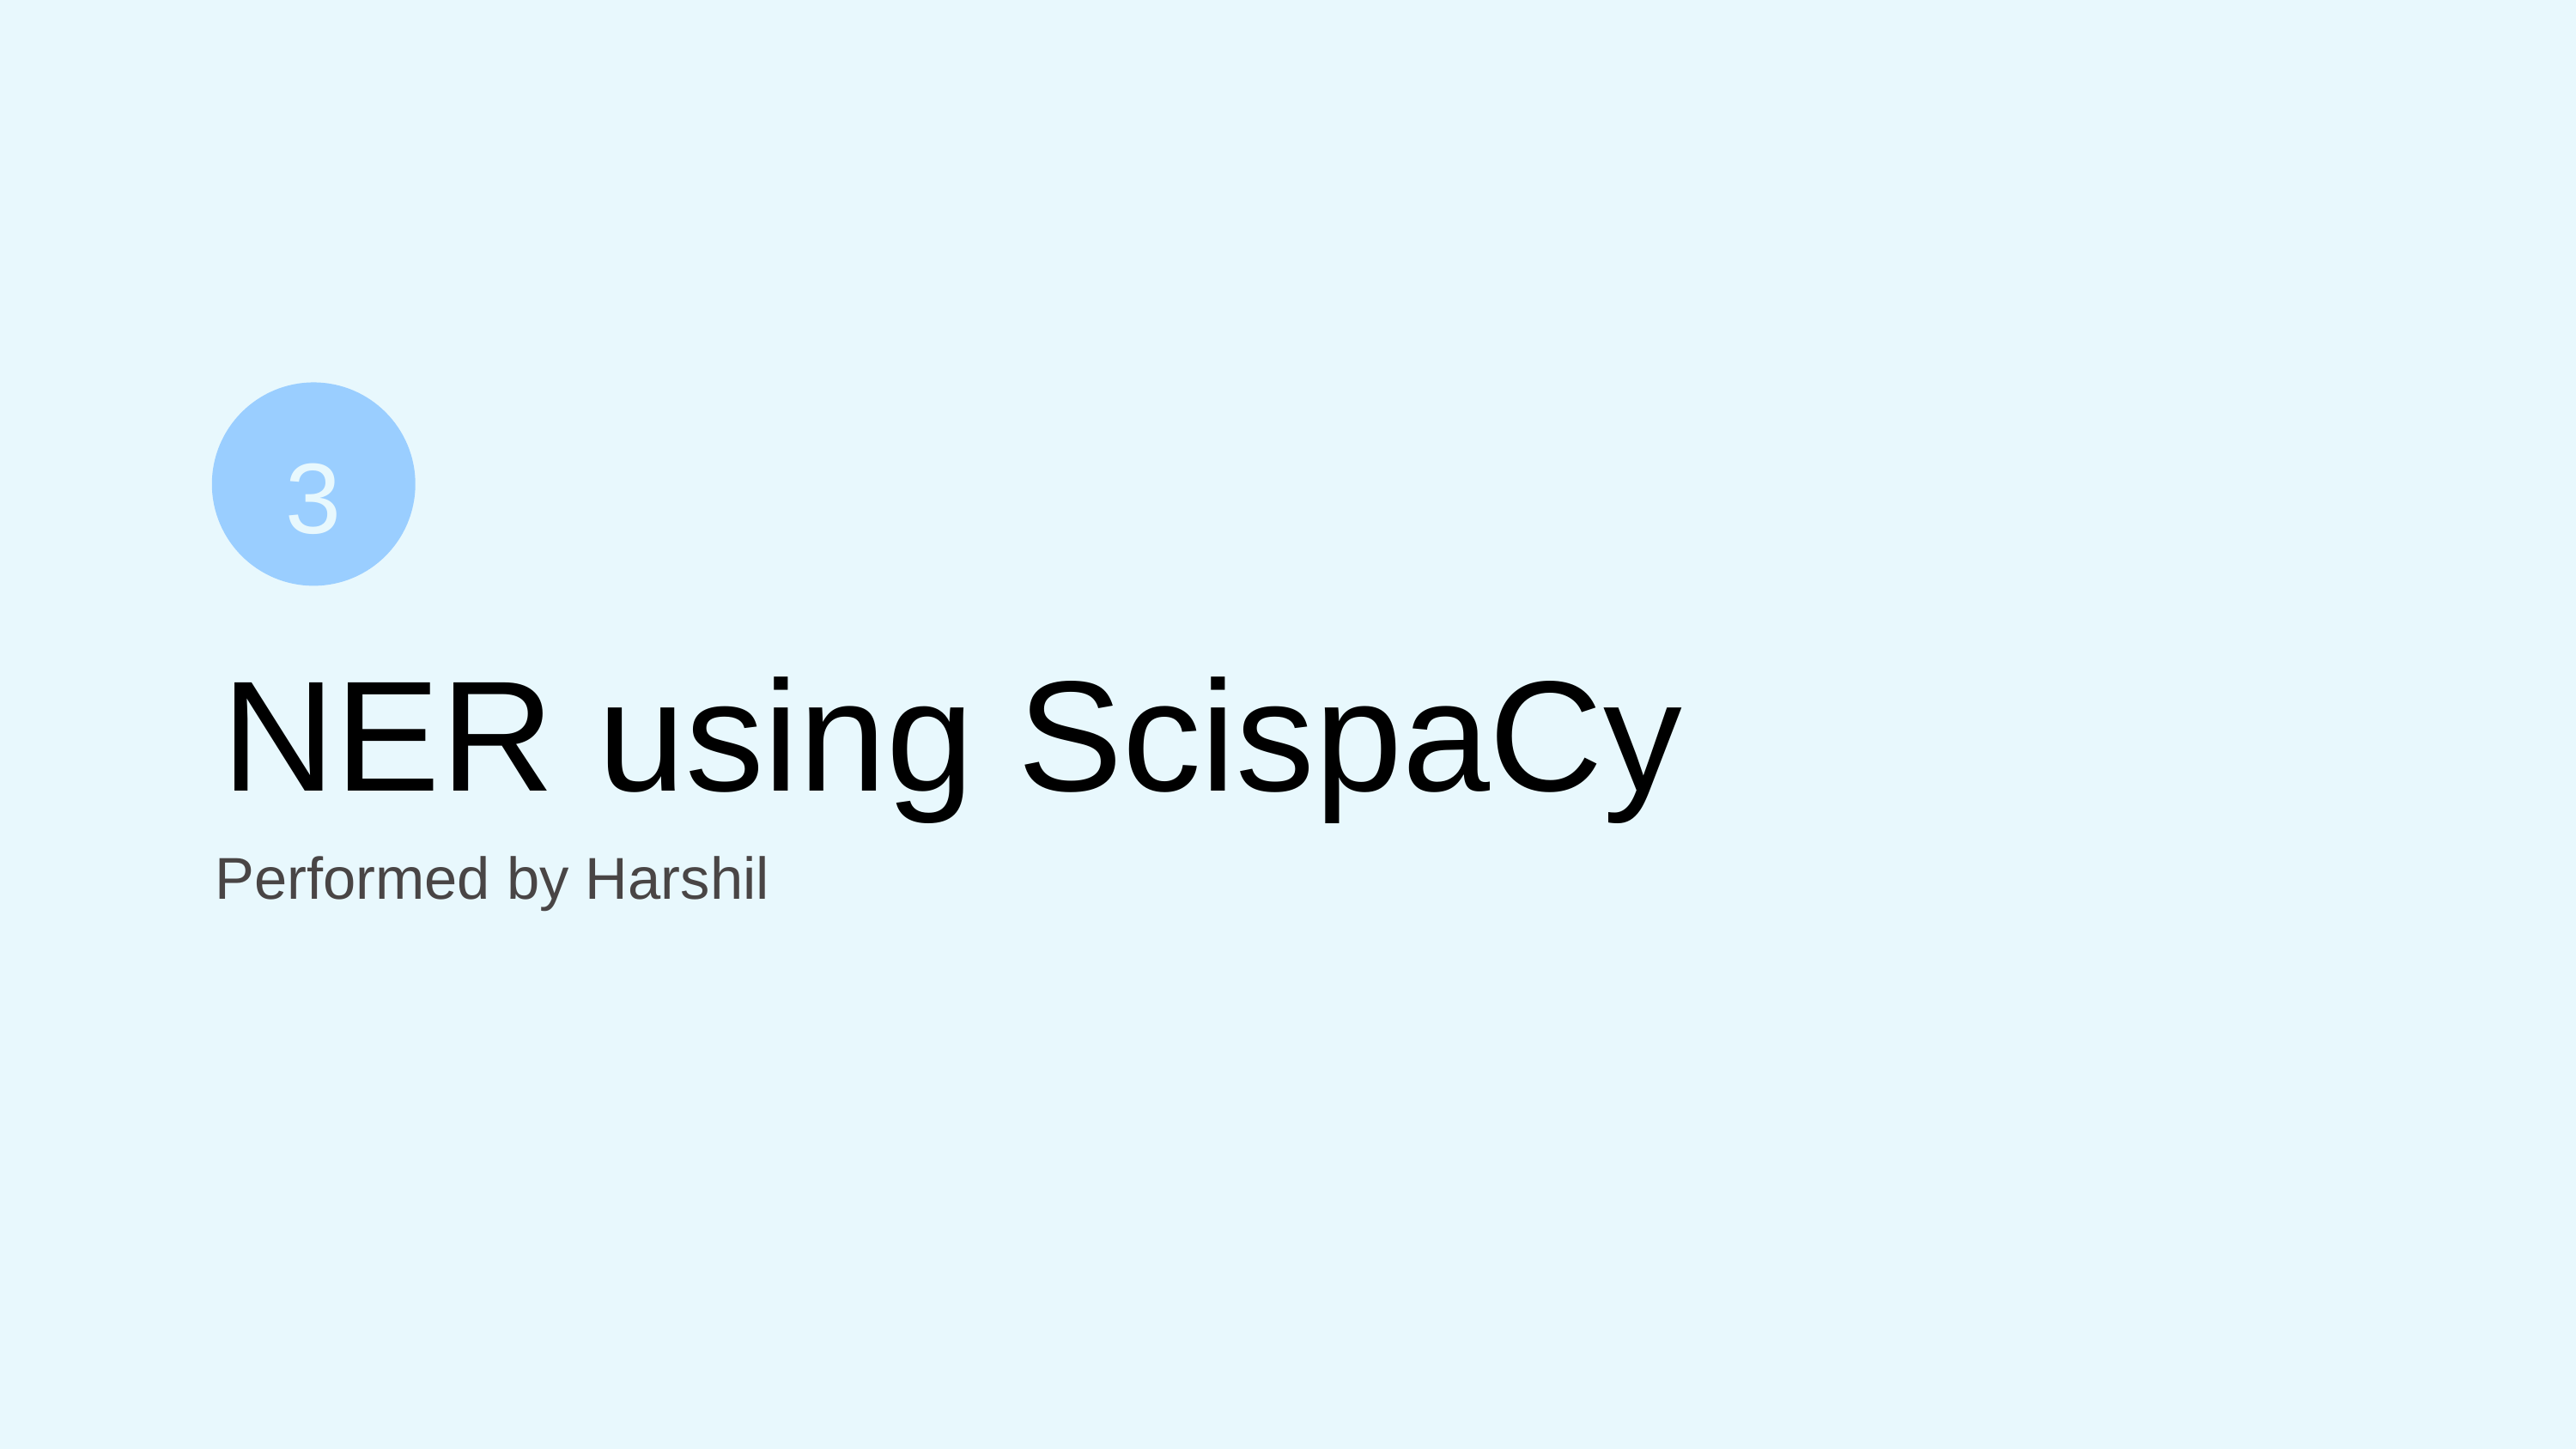

3
NER using ScispaCy
Performed by Harshil